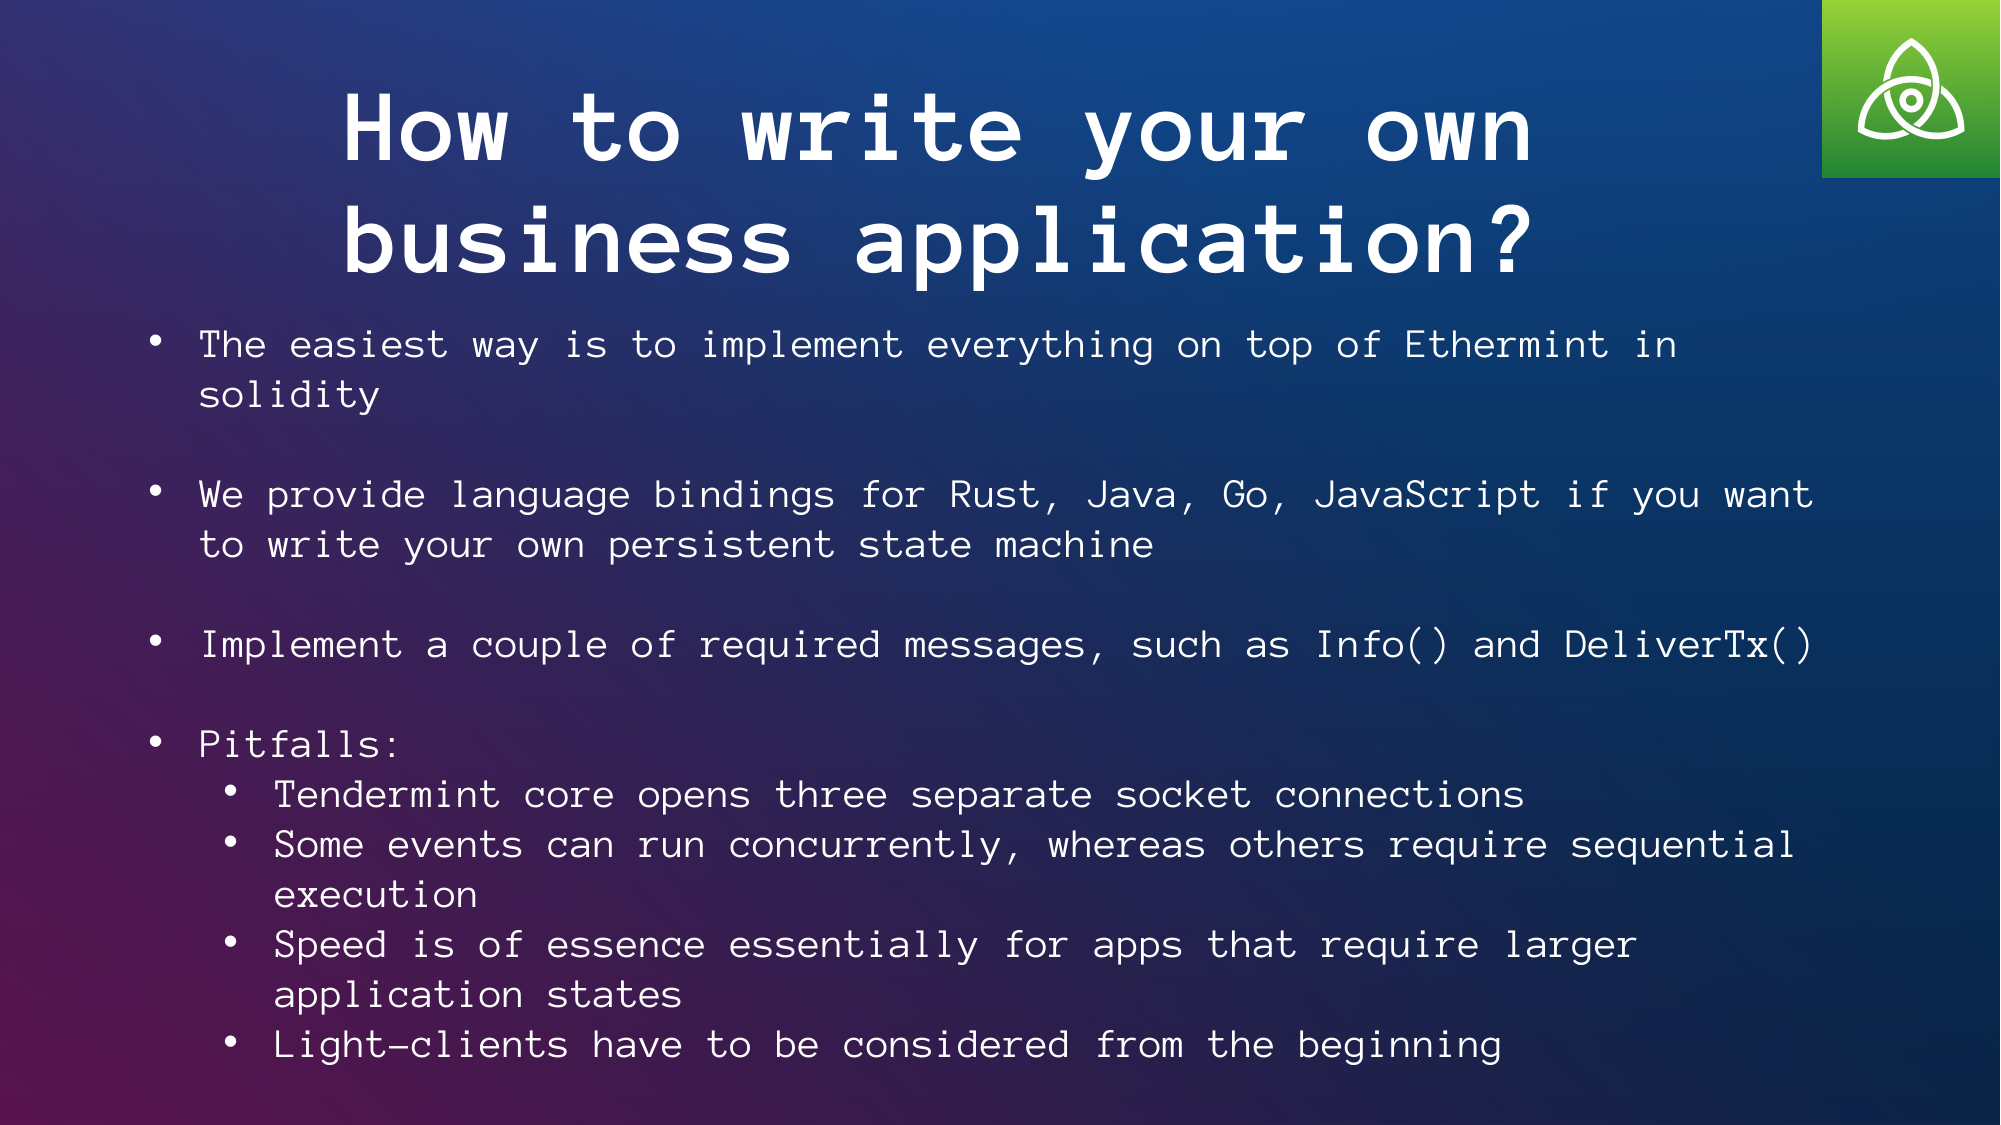

# How to write your own business application?
The easiest way is to implement everything on top of Ethermint in solidity

We provide language bindings for Rust, Java, Go, JavaScript if you want to write your own persistent state machine

Implement a couple of required messages, such as Info() and DeliverTx()

Pitfalls:
Tendermint core opens three separate socket connections
Some events can run concurrently, whereas others require sequential execution
Speed is of essence essentially for apps that require larger application states
Light-clients have to be considered from the beginning